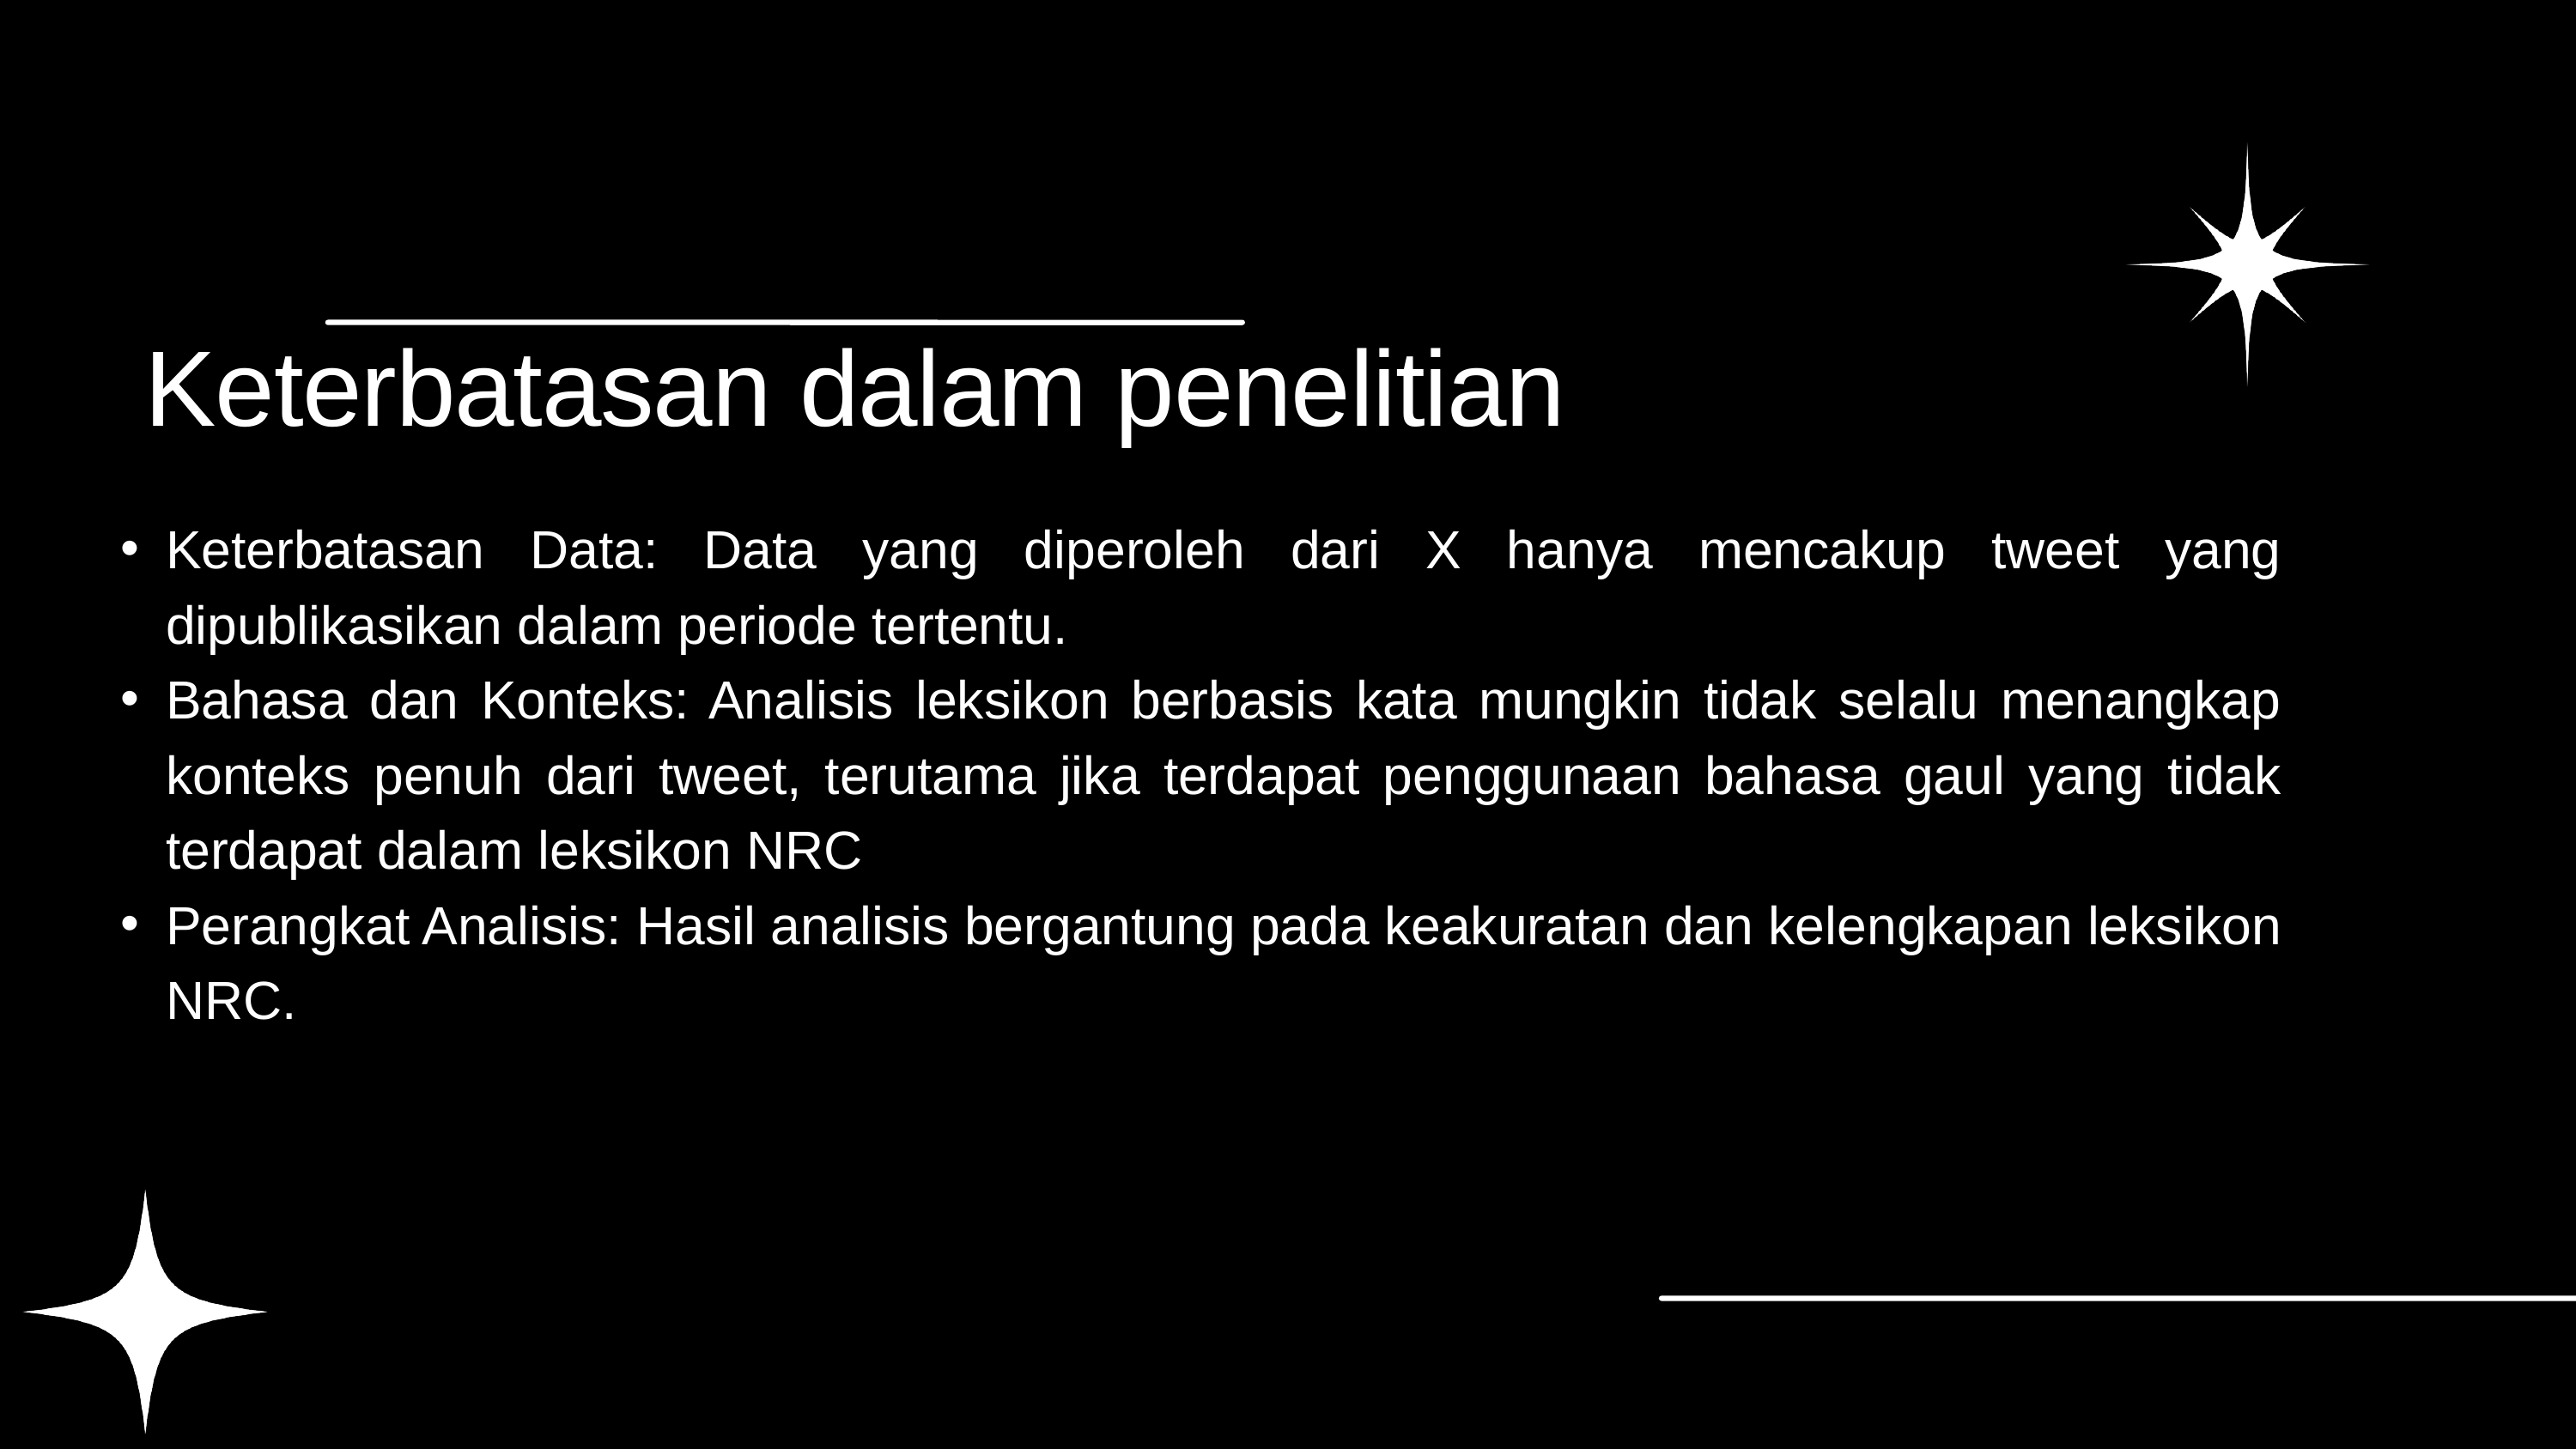

Keterbatasan dalam penelitian
Keterbatasan Data: Data yang diperoleh dari X hanya mencakup tweet yang dipublikasikan dalam periode tertentu.
Bahasa dan Konteks: Analisis leksikon berbasis kata mungkin tidak selalu menangkap konteks penuh dari tweet, terutama jika terdapat penggunaan bahasa gaul yang tidak terdapat dalam leksikon NRC
Perangkat Analisis: Hasil analisis bergantung pada keakuratan dan kelengkapan leksikon NRC.